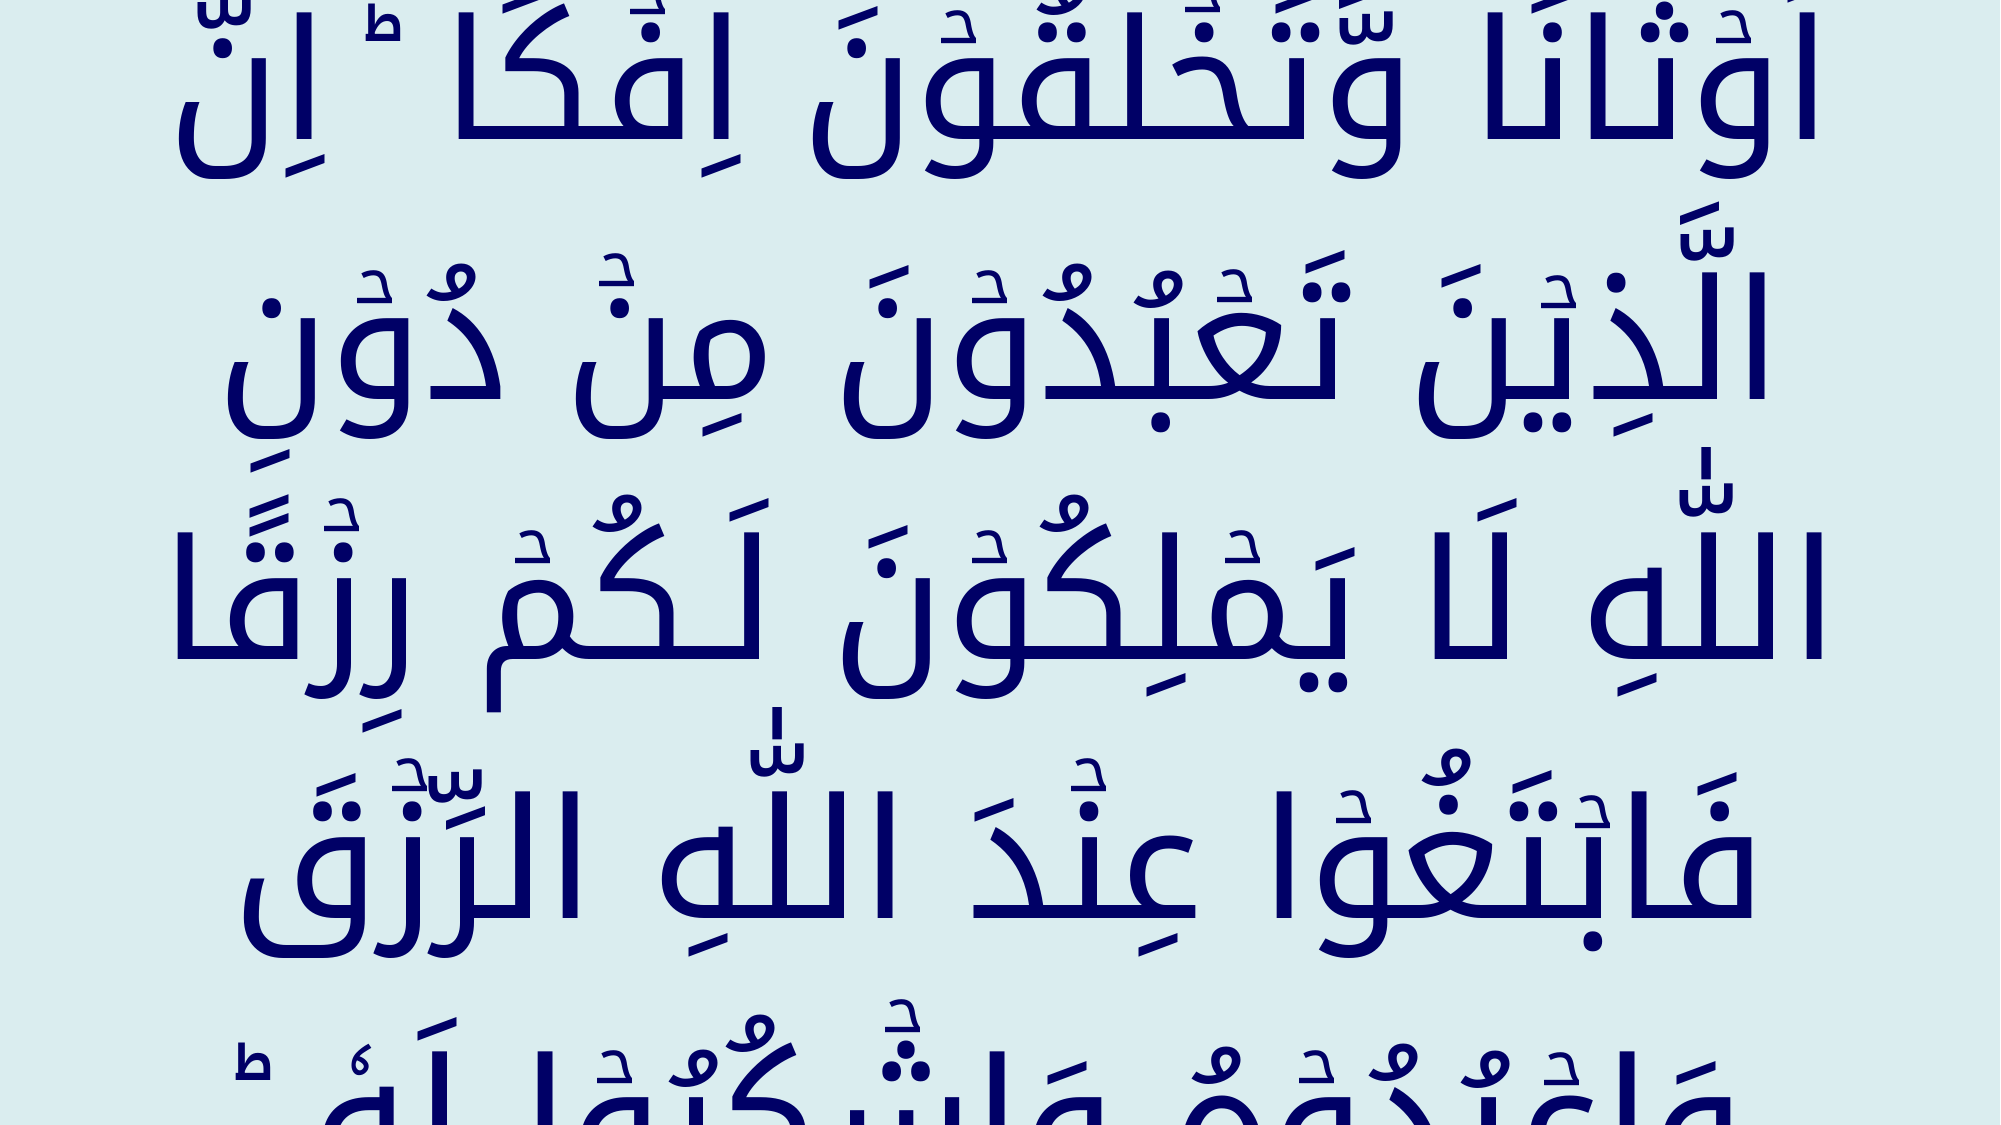

اِنَّمَا تَعۡبُدُوۡنَ مِنۡ دُوۡنِ اللّٰهِ اَوۡثَانًا وَّتَخۡلُقُوۡنَ اِفۡكًا‌ ؕ اِنَّ الَّذِيۡنَ تَعۡبُدُوۡنَ مِنۡ دُوۡنِ اللّٰهِ لَا يَمۡلِكُوۡنَ لَـكُمۡ رِزۡقًا فَابۡتَغُوۡا عِنۡدَ اللّٰهِ الرِّزۡقَ وَاعۡبُدُوۡهُ وَاشۡكُرُوۡا لَهٗ ؕ اِلَيۡهِ تُرۡجَعُوۡنَ‏﴿﻿۱۷﻿﴾